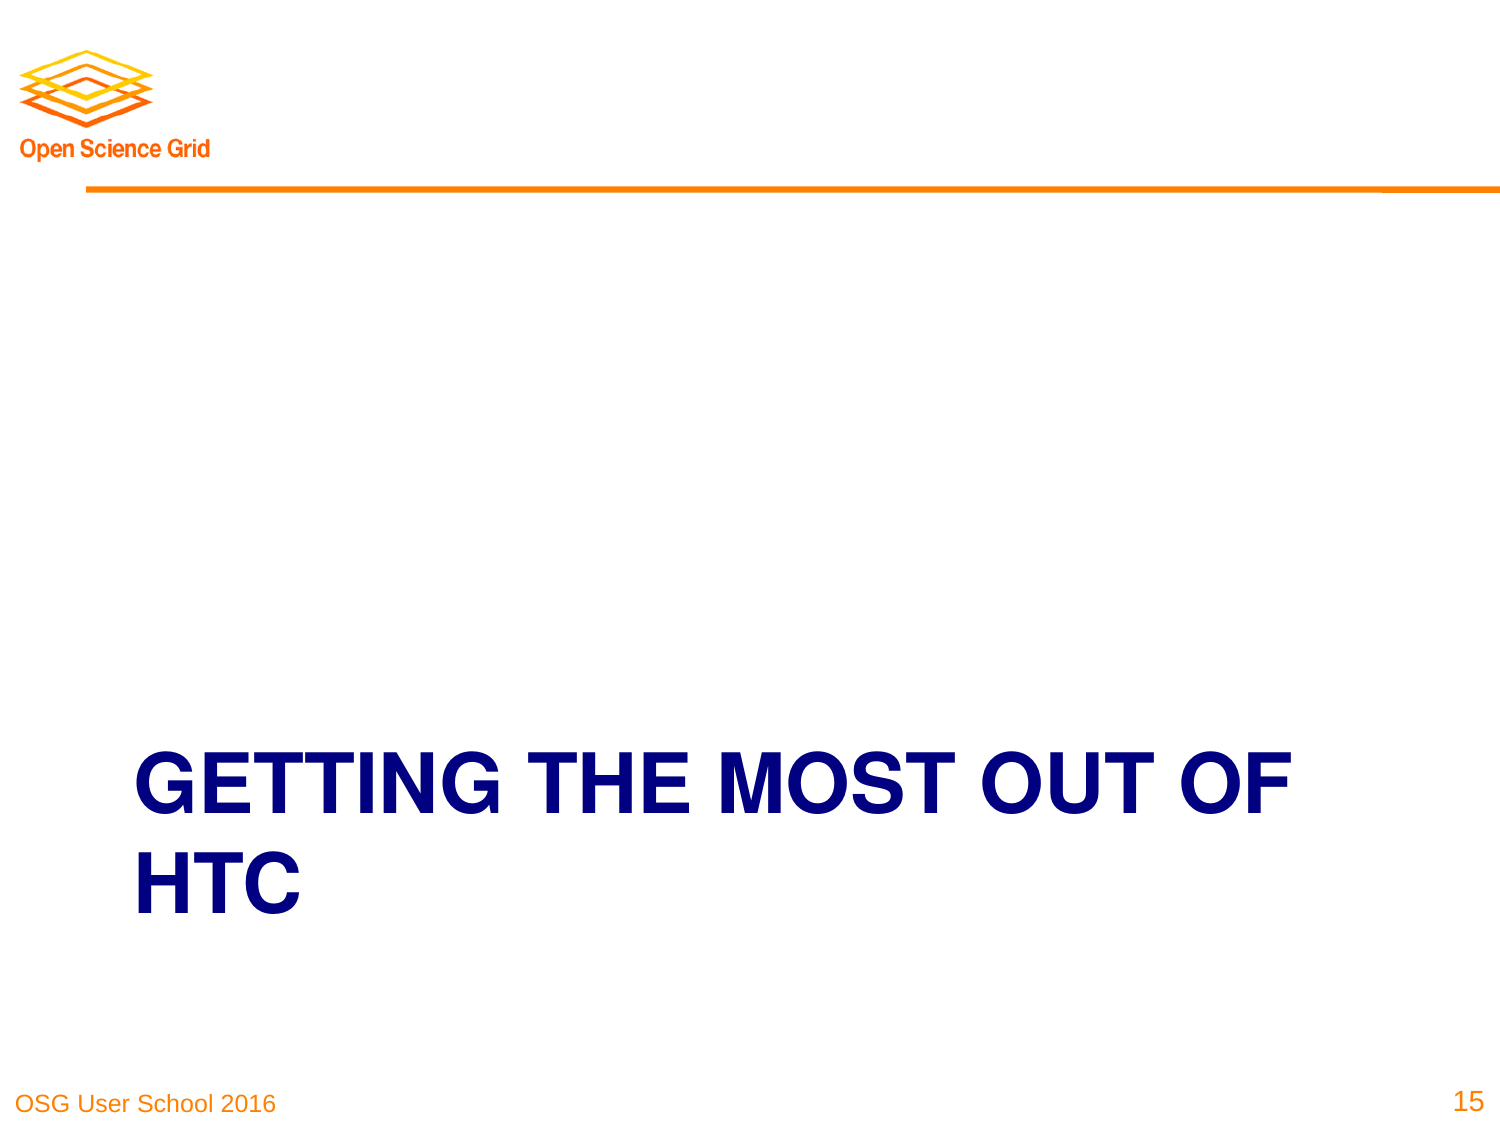

# Getting the Most out of HTC
15